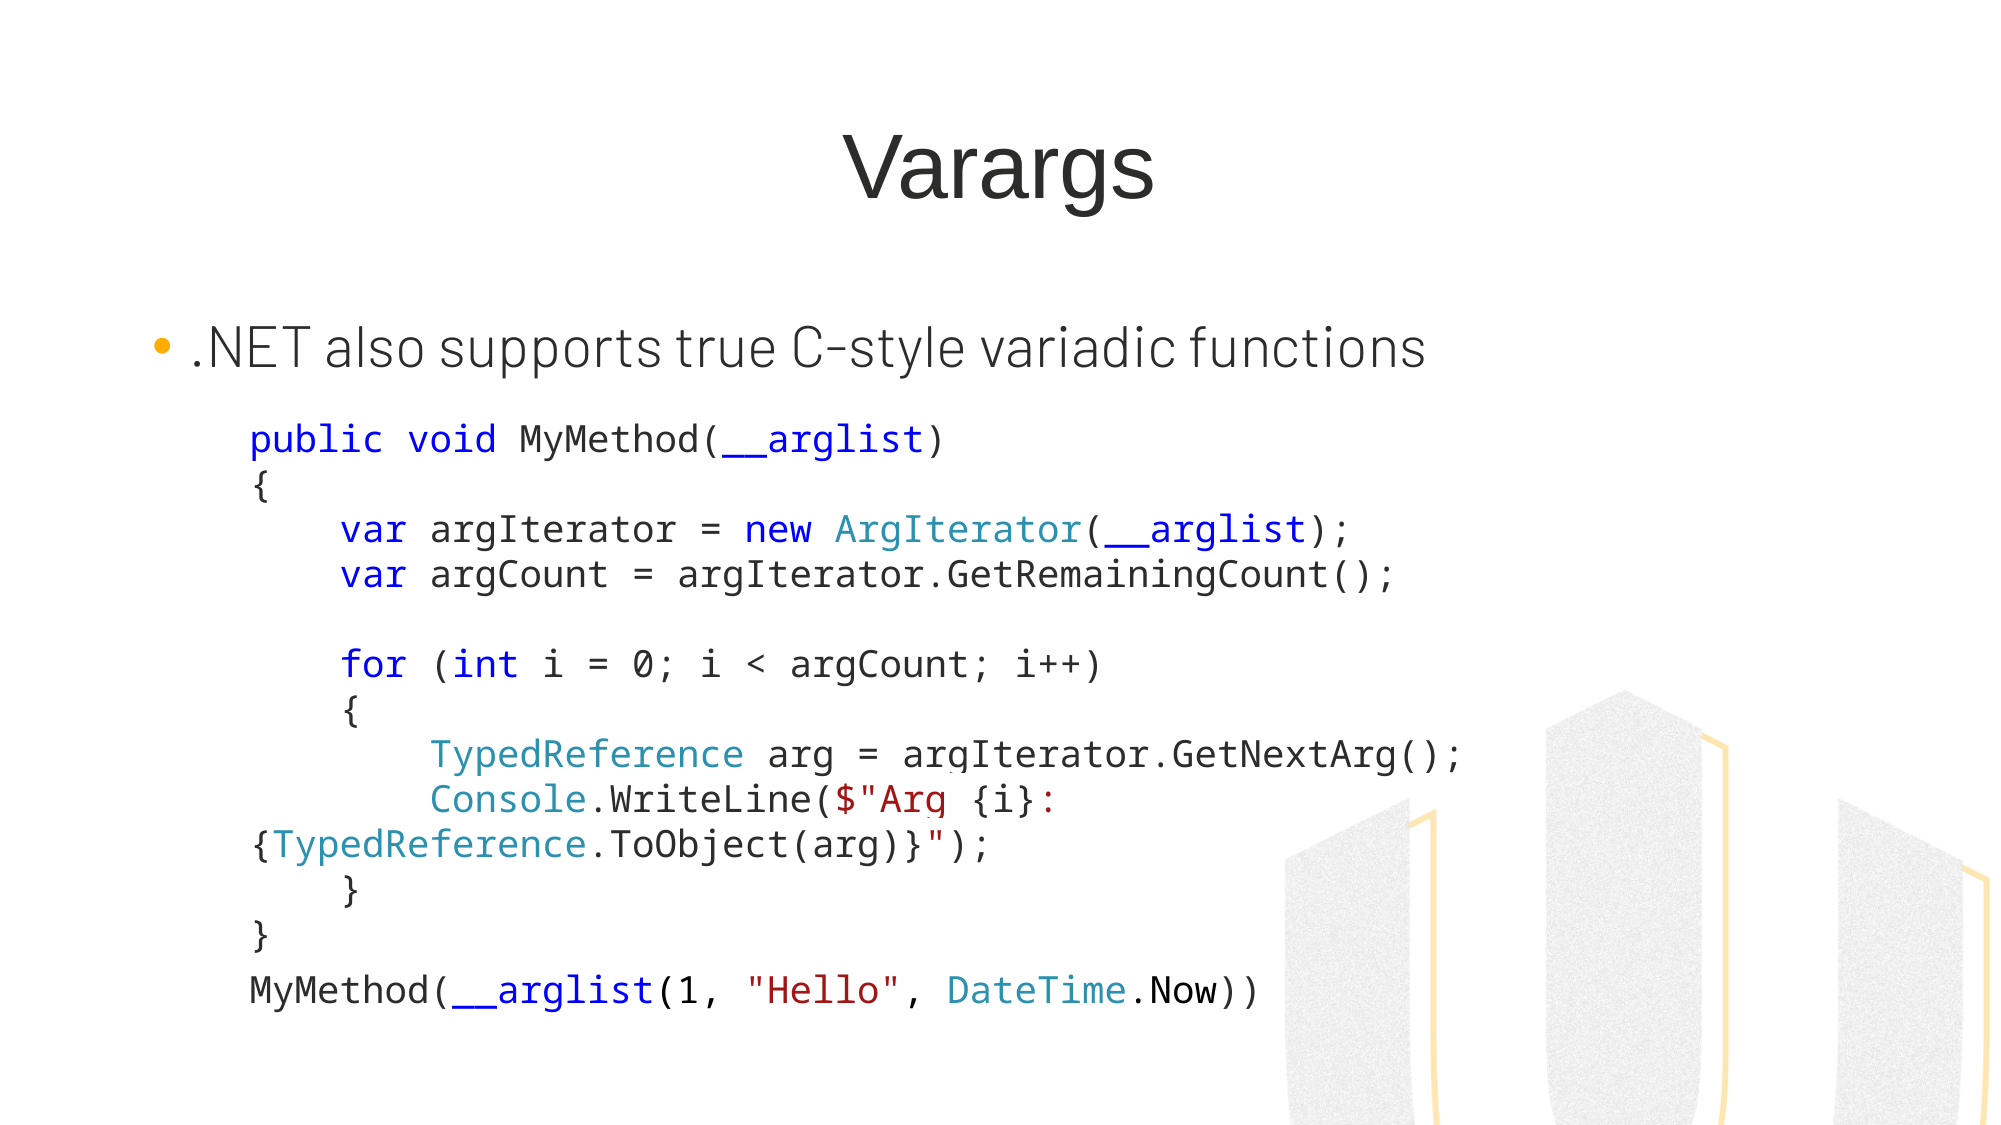

# Varargs
.NET also supports true C-style variadic functions
public void MyMethod(__arglist)
{
    var argIterator = new ArgIterator(__arglist);
    var argCount = argIterator.GetRemainingCount();

    for (int i = 0; i < argCount; i++)
    {
        TypedReference arg = argIterator.GetNextArg();
        Console.WriteLine($"Arg {i}: {TypedReference.ToObject(arg)}");
    }
}
MyMethod(__arglist(1, "Hello", DateTime.Now))